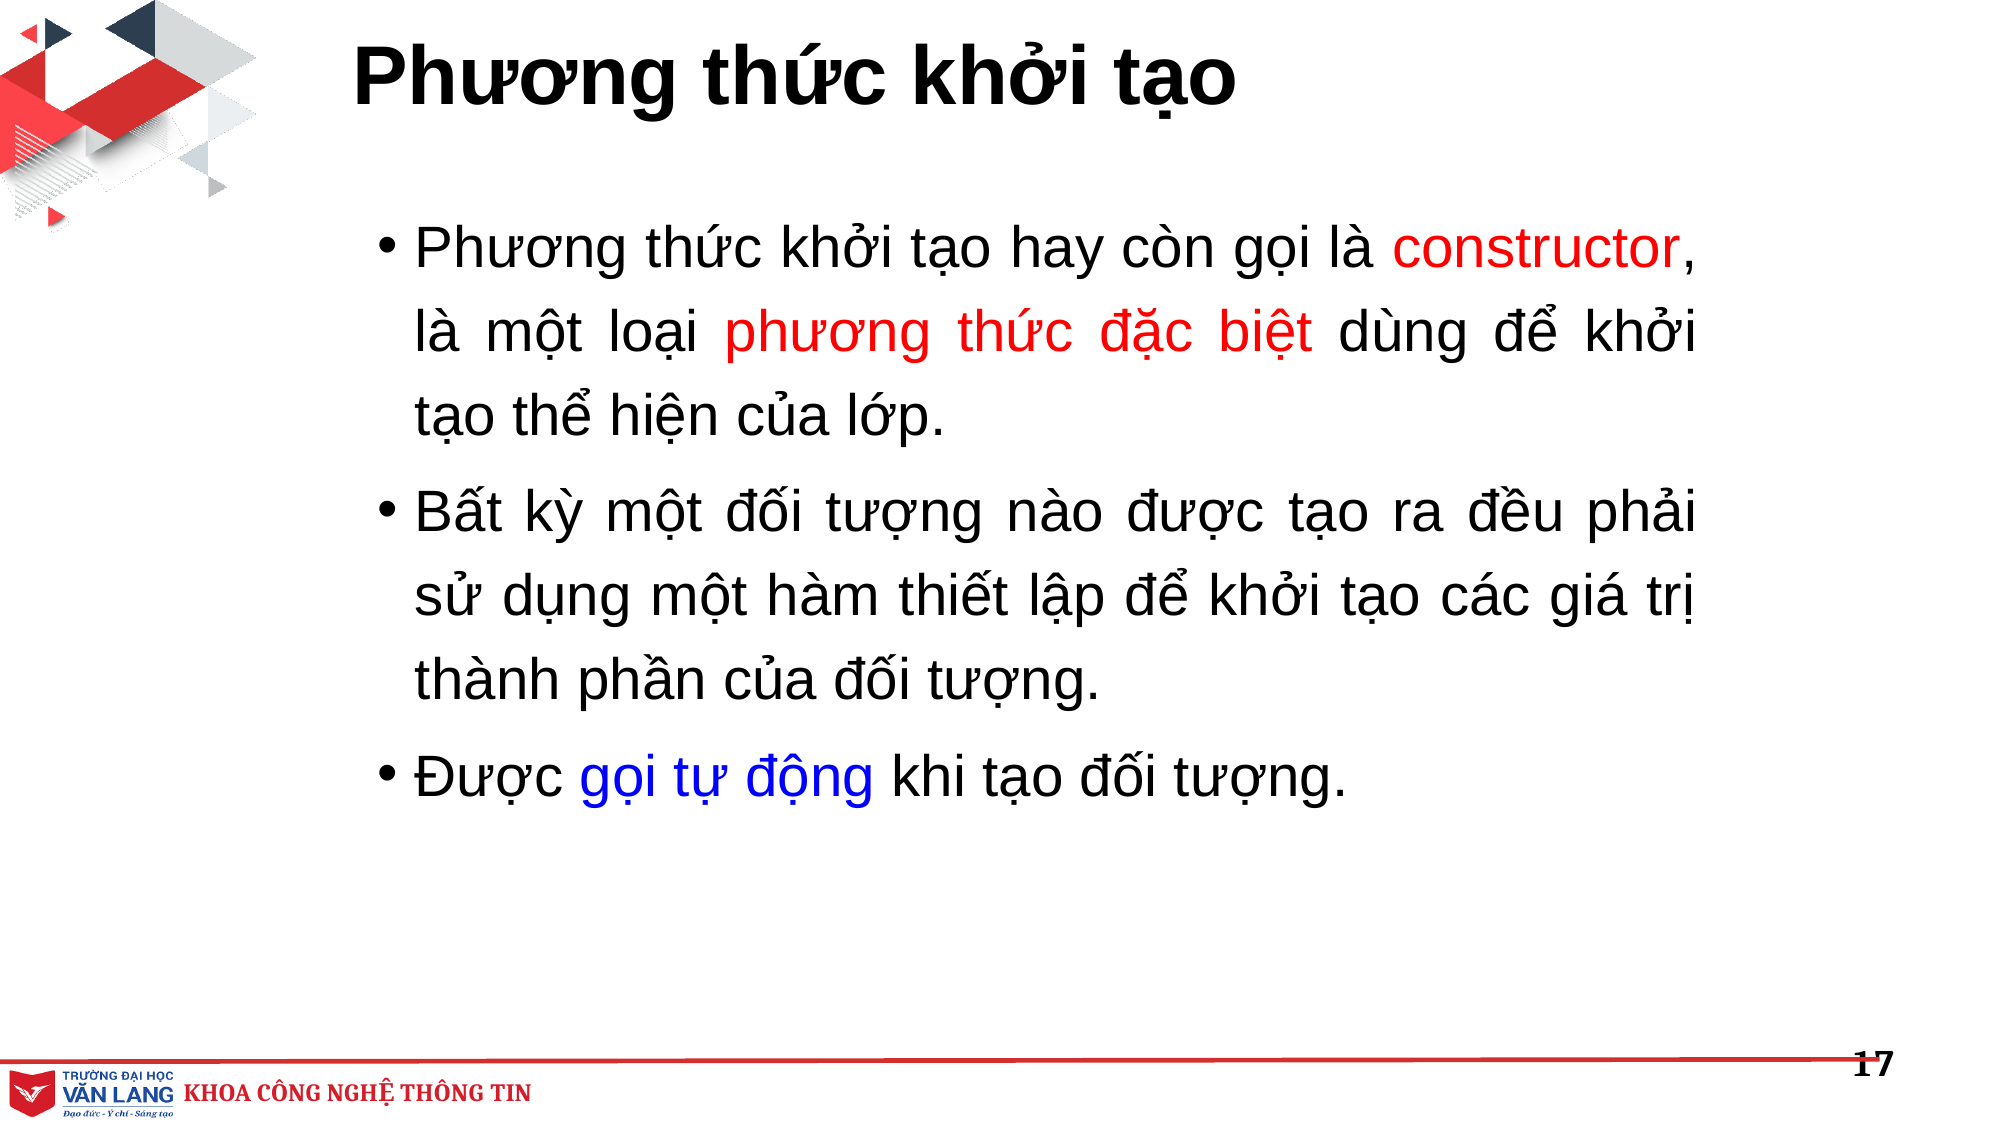

# Phương thức khởi tạo
Phương thức khởi tạo hay còn gọi là constructor, là một loại phương thức đặc biệt dùng để khởi tạo thể hiện của lớp.
Bất kỳ một đối tượng nào được tạo ra đều phải sử dụng một hàm thiết lập để khởi tạo các giá trị thành phần của đối tượng.
Được gọi tự động khi tạo đối tượng.